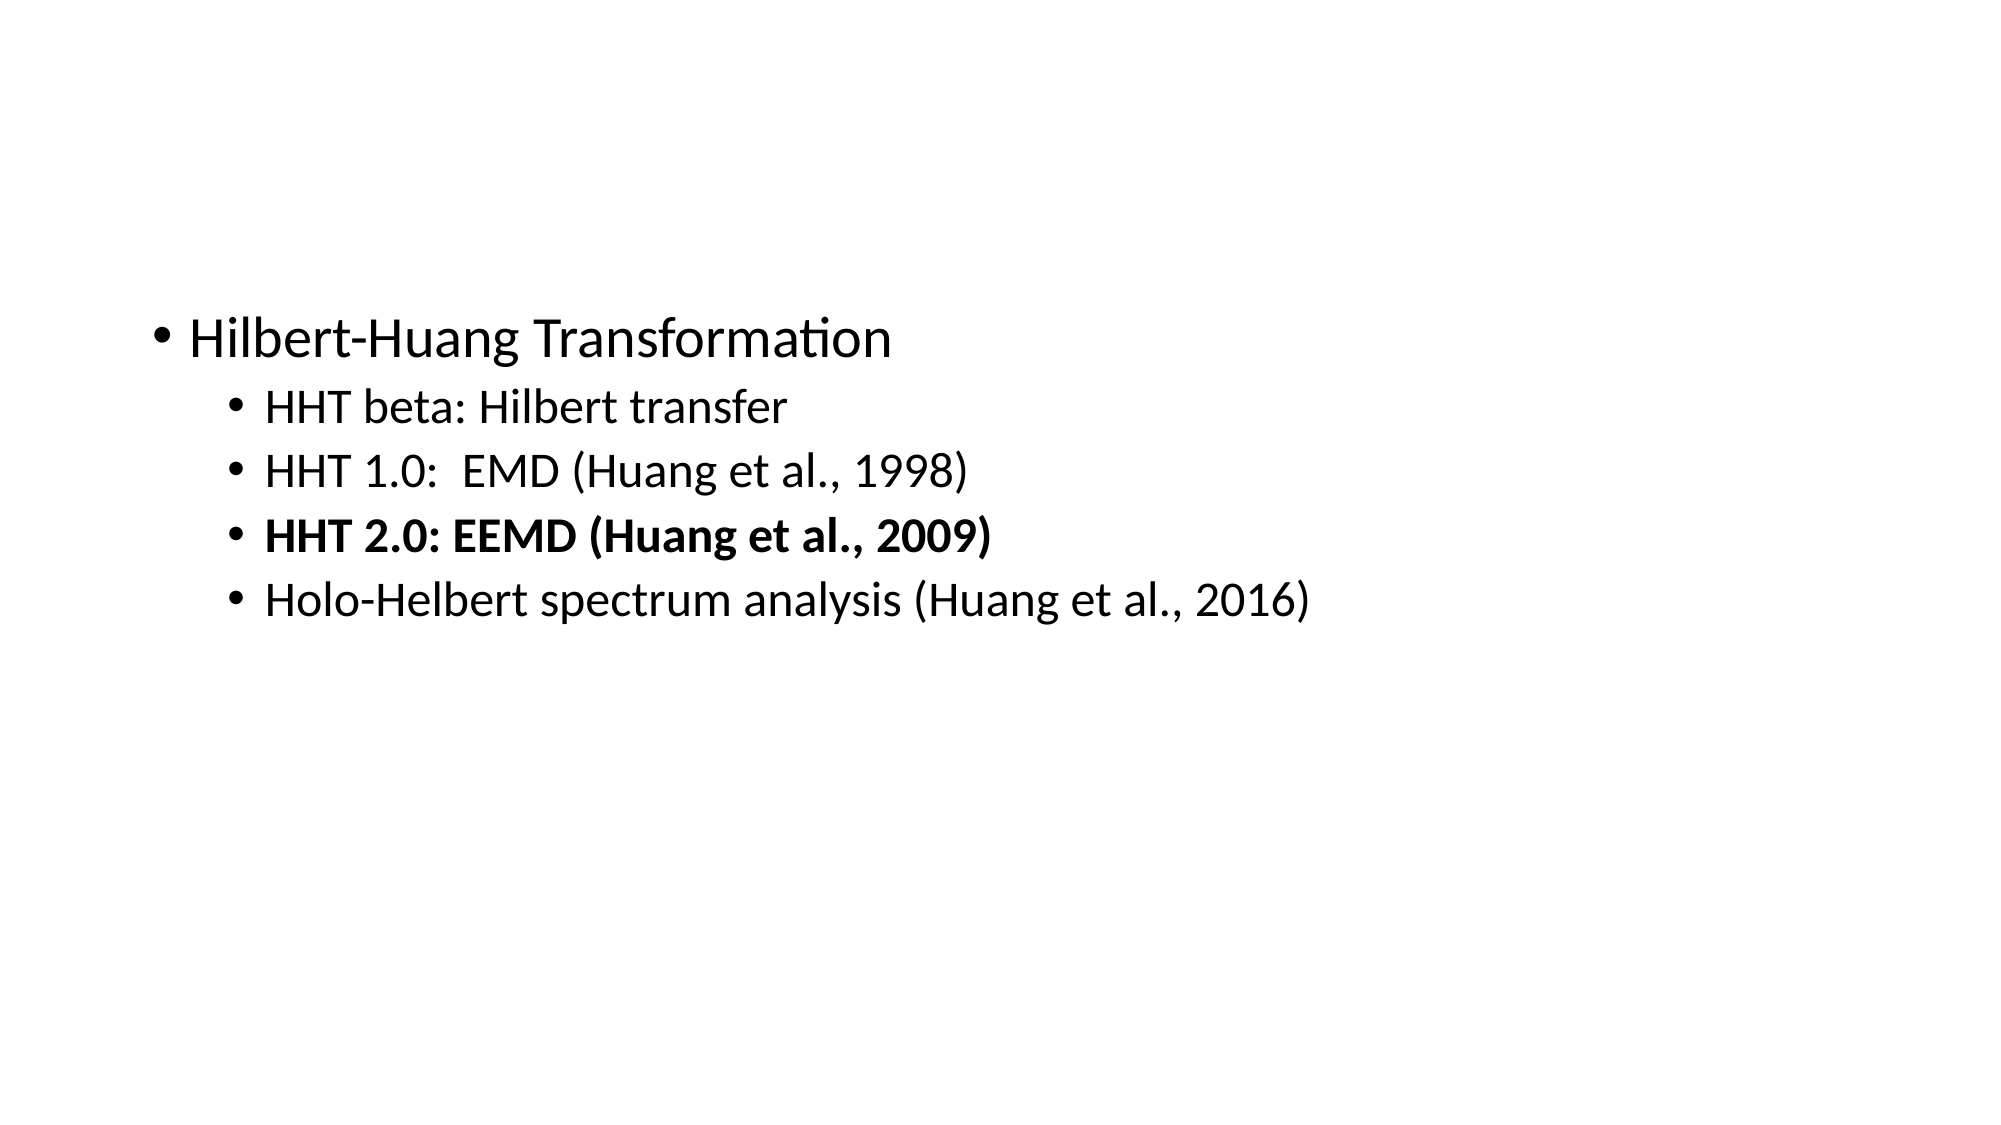

#
Hilbert-Huang Transformation
HHT beta: Hilbert transfer
HHT 1.0:  EMD (Huang et al., 1998)
HHT 2.0: EEMD (Huang et al., 2009)
Holo-Helbert spectrum analysis (Huang et al., 2016)